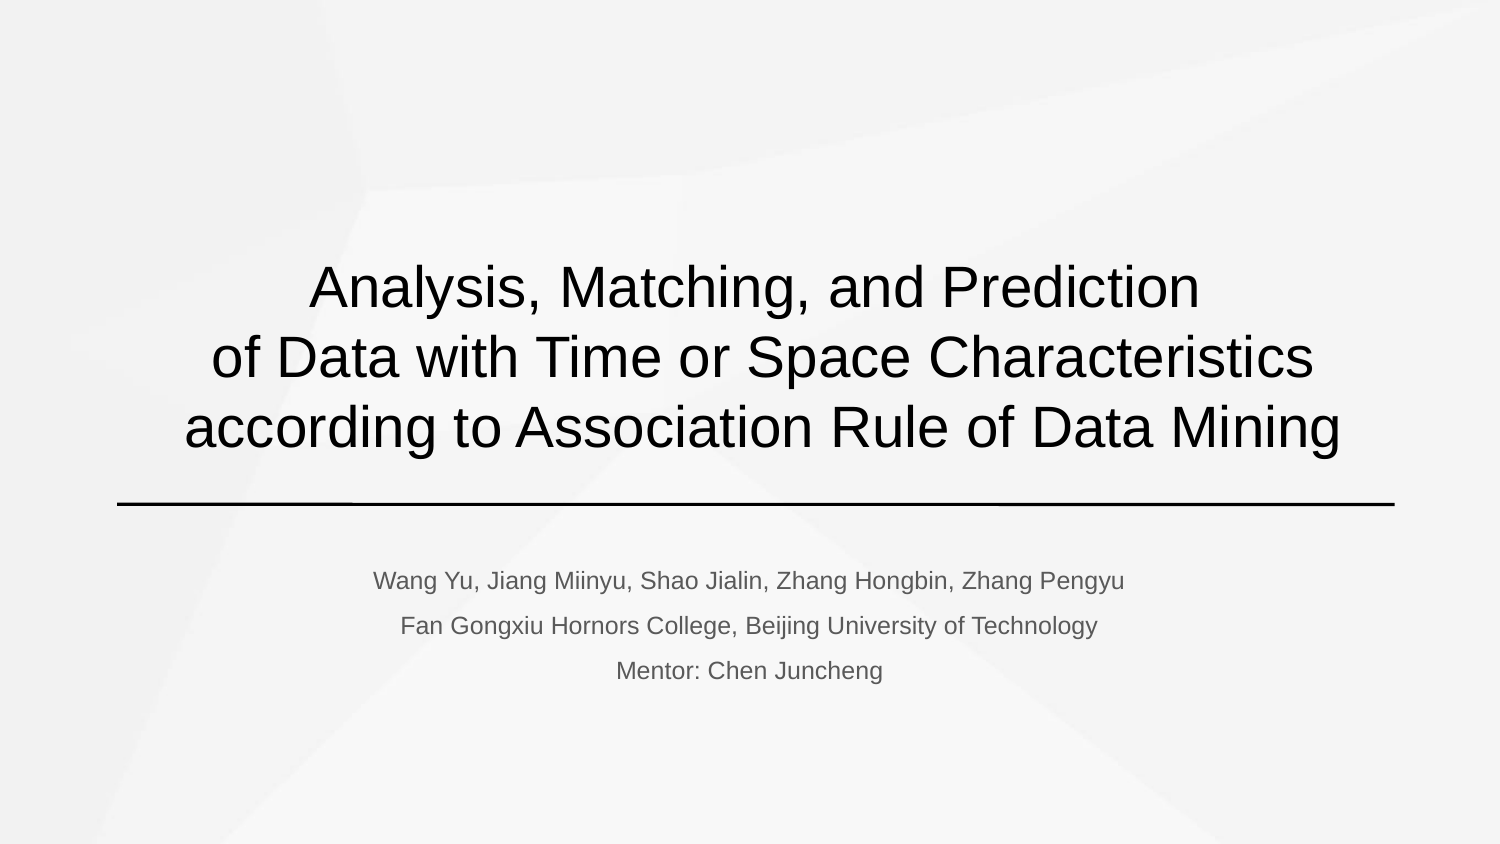

Analysis, Matching, and Prediction
 of Data with Time or Space Characteristics
 according to Association Rule of Data Mining
Wang Yu, Jiang Miinyu, Shao Jialin, Zhang Hongbin, Zhang Pengyu
Fan Gongxiu Hornors College, Beijing University of Technology
Mentor: Chen Juncheng